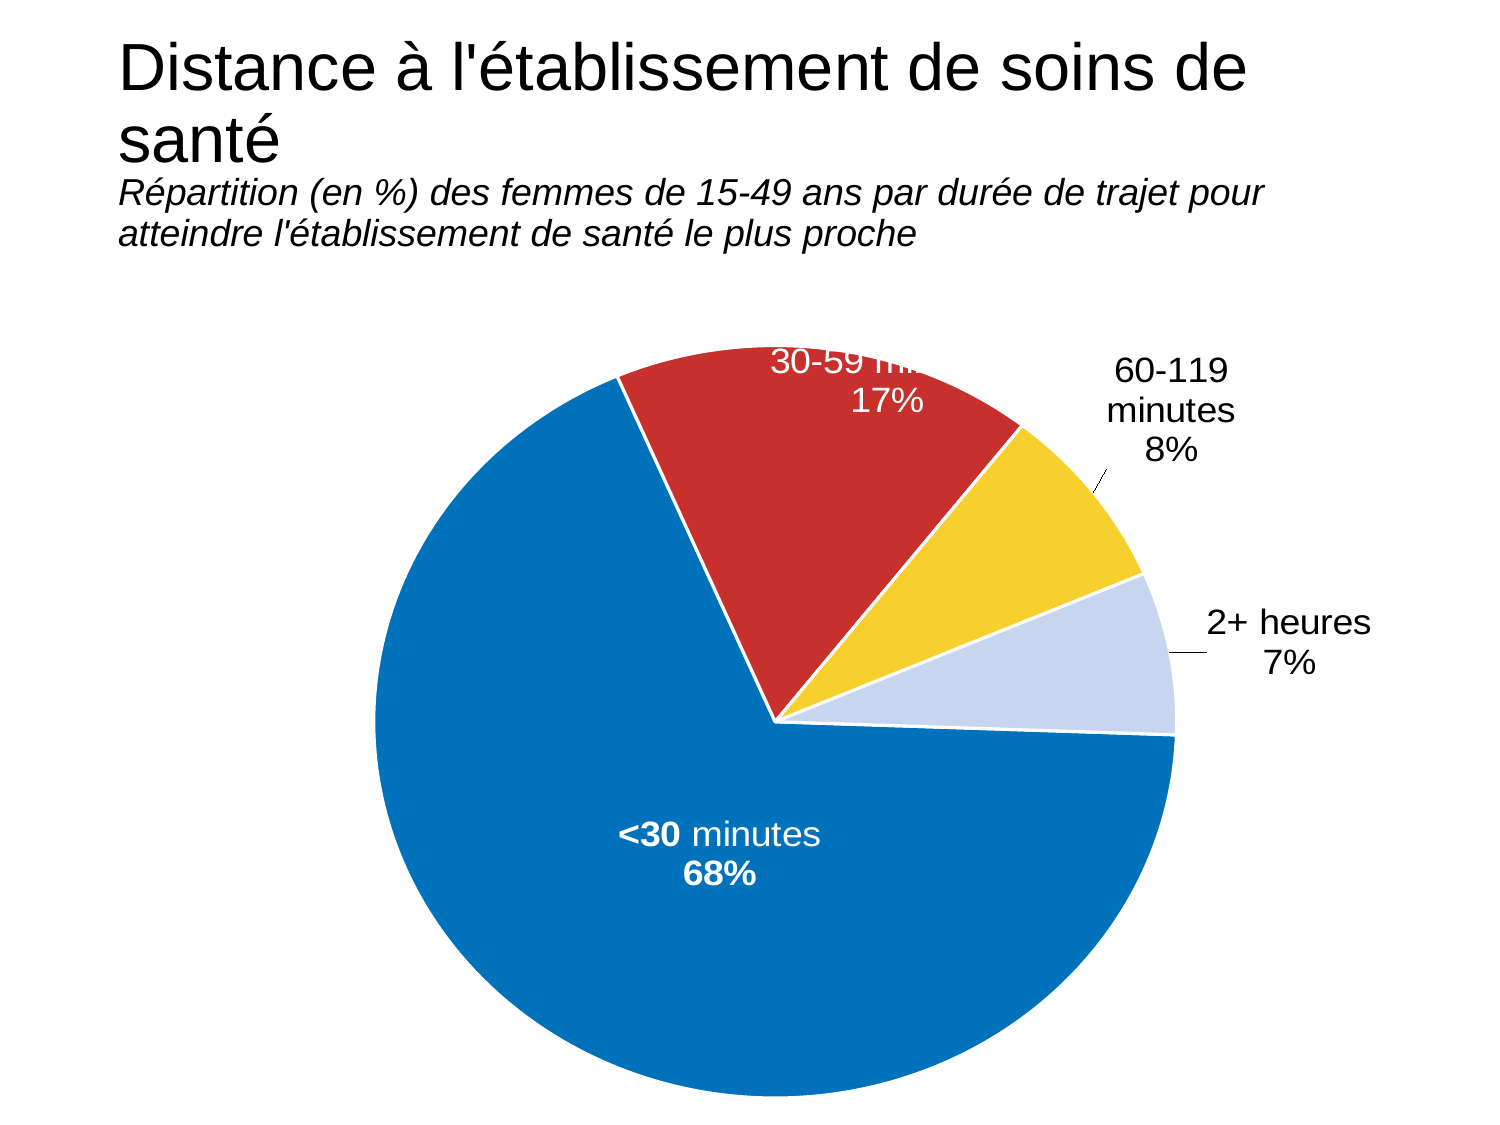

# Distance à l'établissement de soins de santé
Répartition (en %) des femmes de 15-49 ans par durée de trajet pour atteindre l'établissement de santé le plus proche

### Chart

| Category | Sales |
|---|---|
| <30 minutes | 68.0 |
| 30-59 minutes | 17.0 |
| 60-119 minutes | 8.0 |
| 2+ heures | 7.0 |